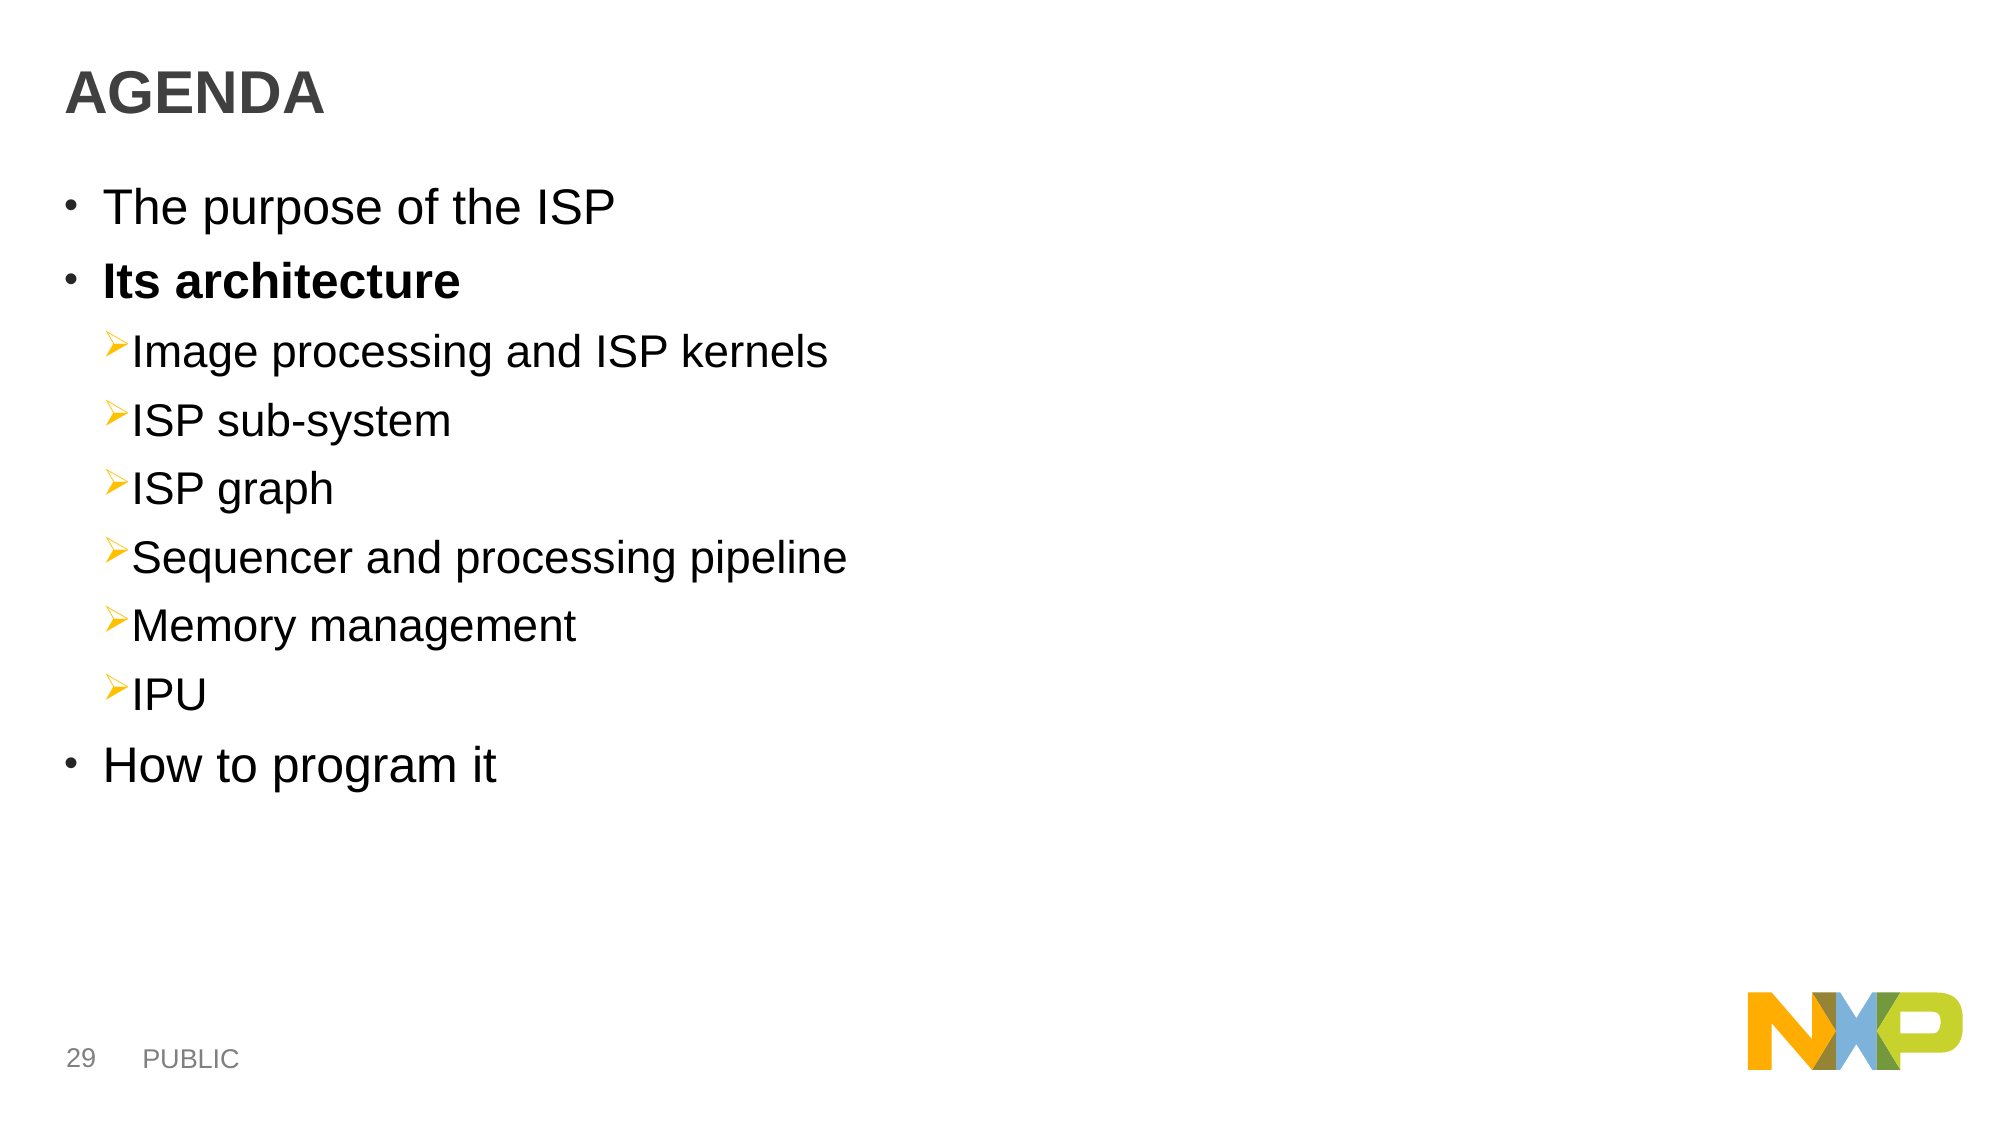

# AGENDA
The purpose of the ISP
Its architecture
Image processing and ISP kernels
ISP sub-system
ISP graph
Sequencer and processing pipeline
Memory management
IPU
How to program it